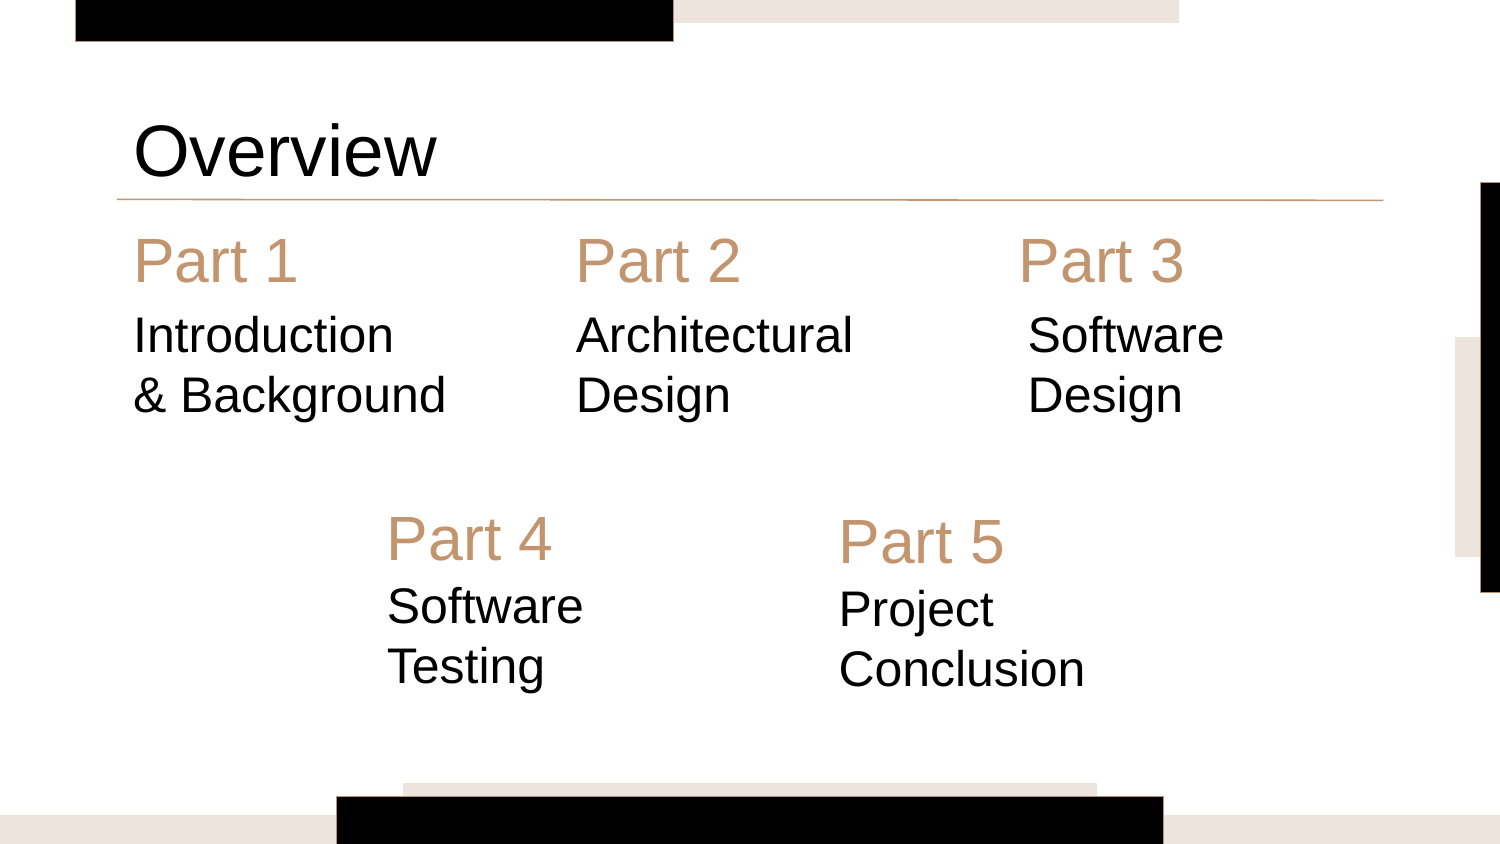

Overview
# Part 1
Part 2
Part 3
Software Design
Introduction
& Background
Architectural
Design
Part 4
Part 5
Software
Testing
Project Conclusion